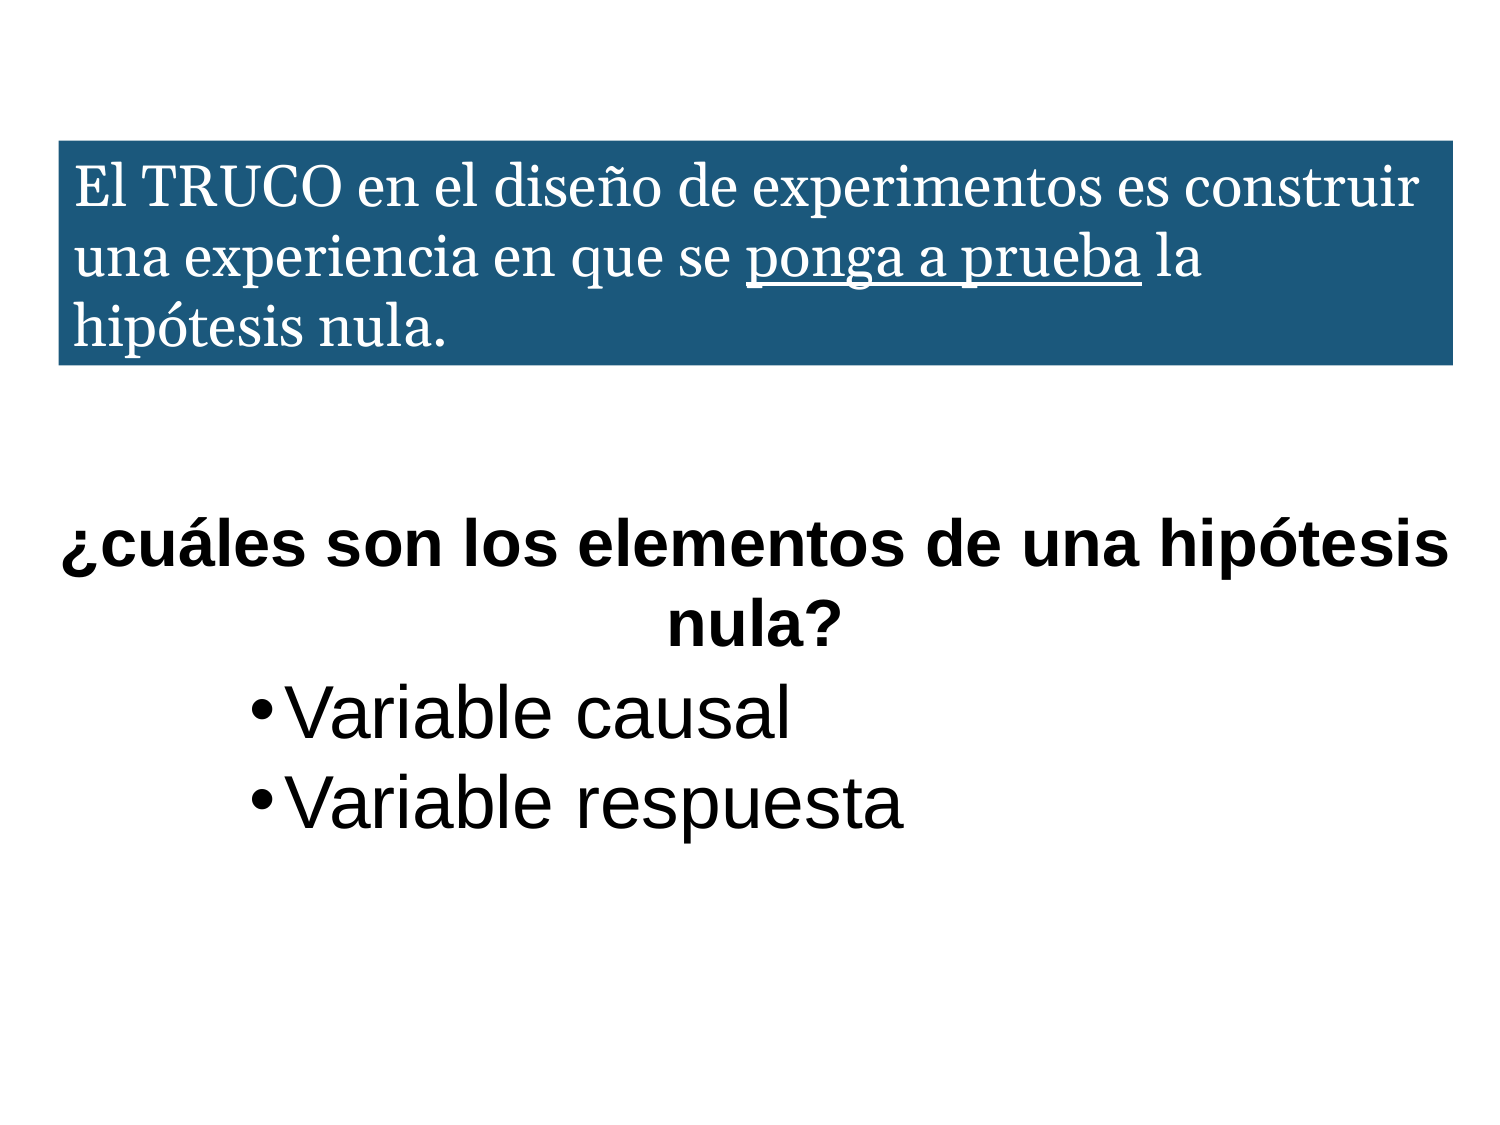

2
El TRUCO en el diseño de experimentos es construir una experiencia en que se ponga a prueba la hipótesis nula.
¿cuáles son los elementos de una hipótesis nula?
Variable causal
Variable respuesta